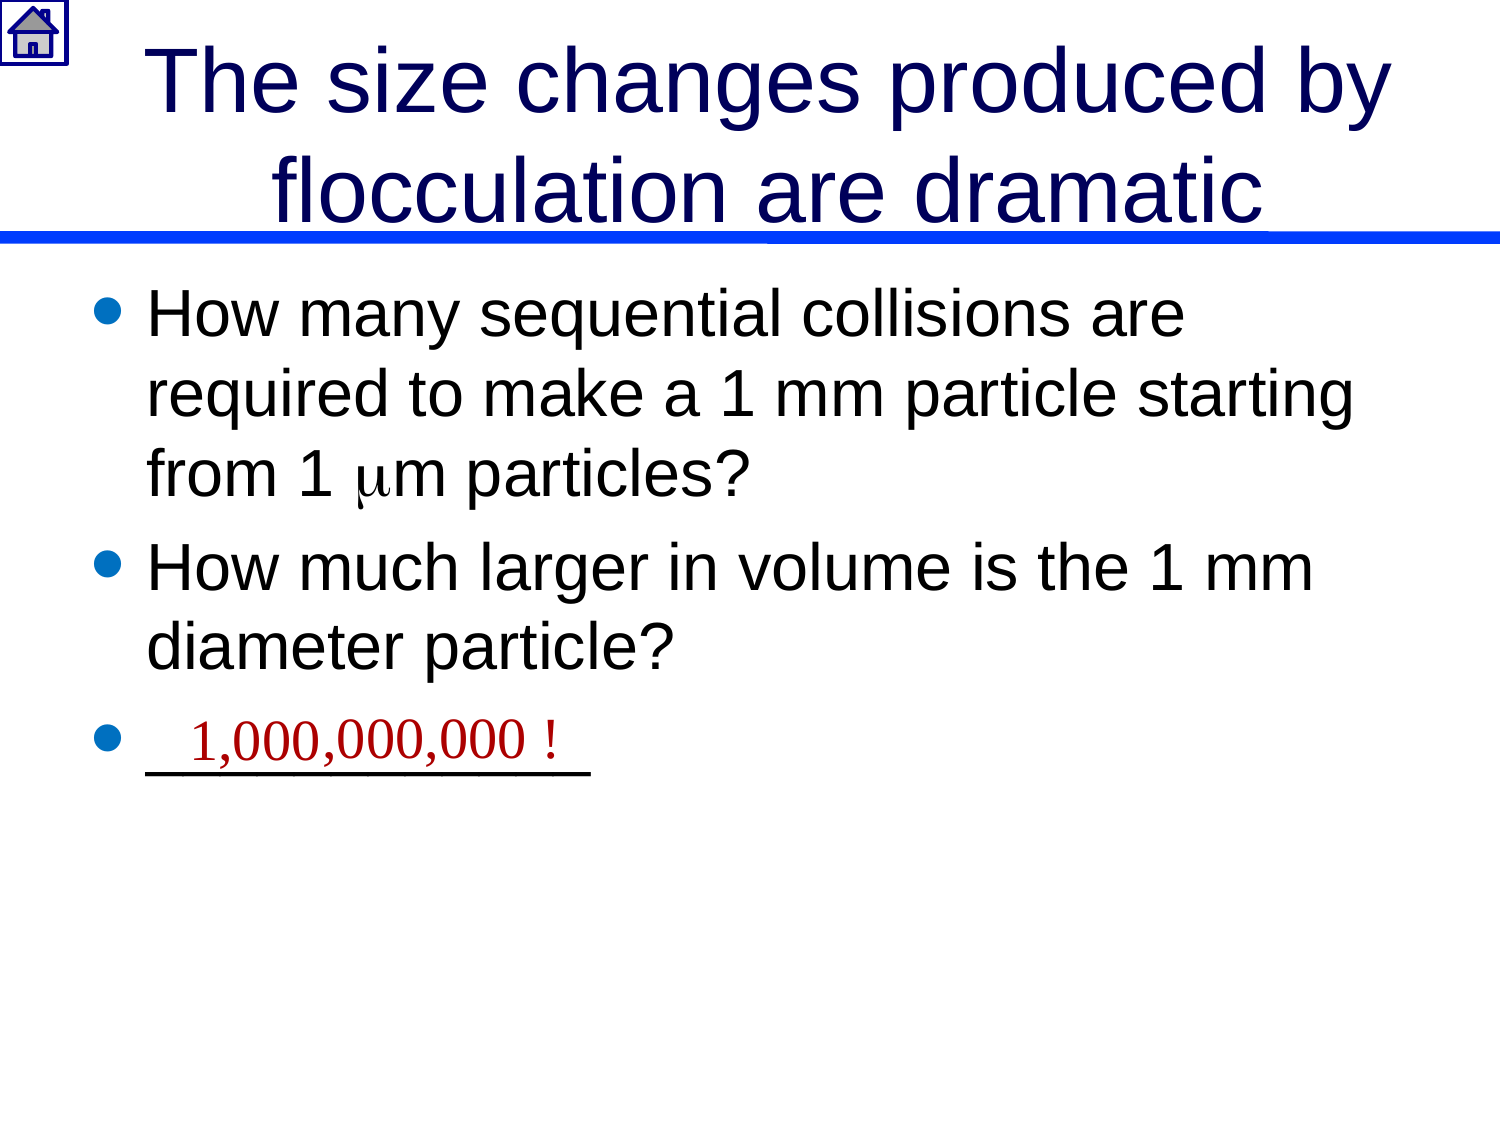

# The size changes produced by flocculation are dramatic
How many sequential collisions are required to make a 1 mm particle starting from 1 μm particles?
How much larger in volume is the 1 mm diameter particle?
____________
,000,000 !
1,000